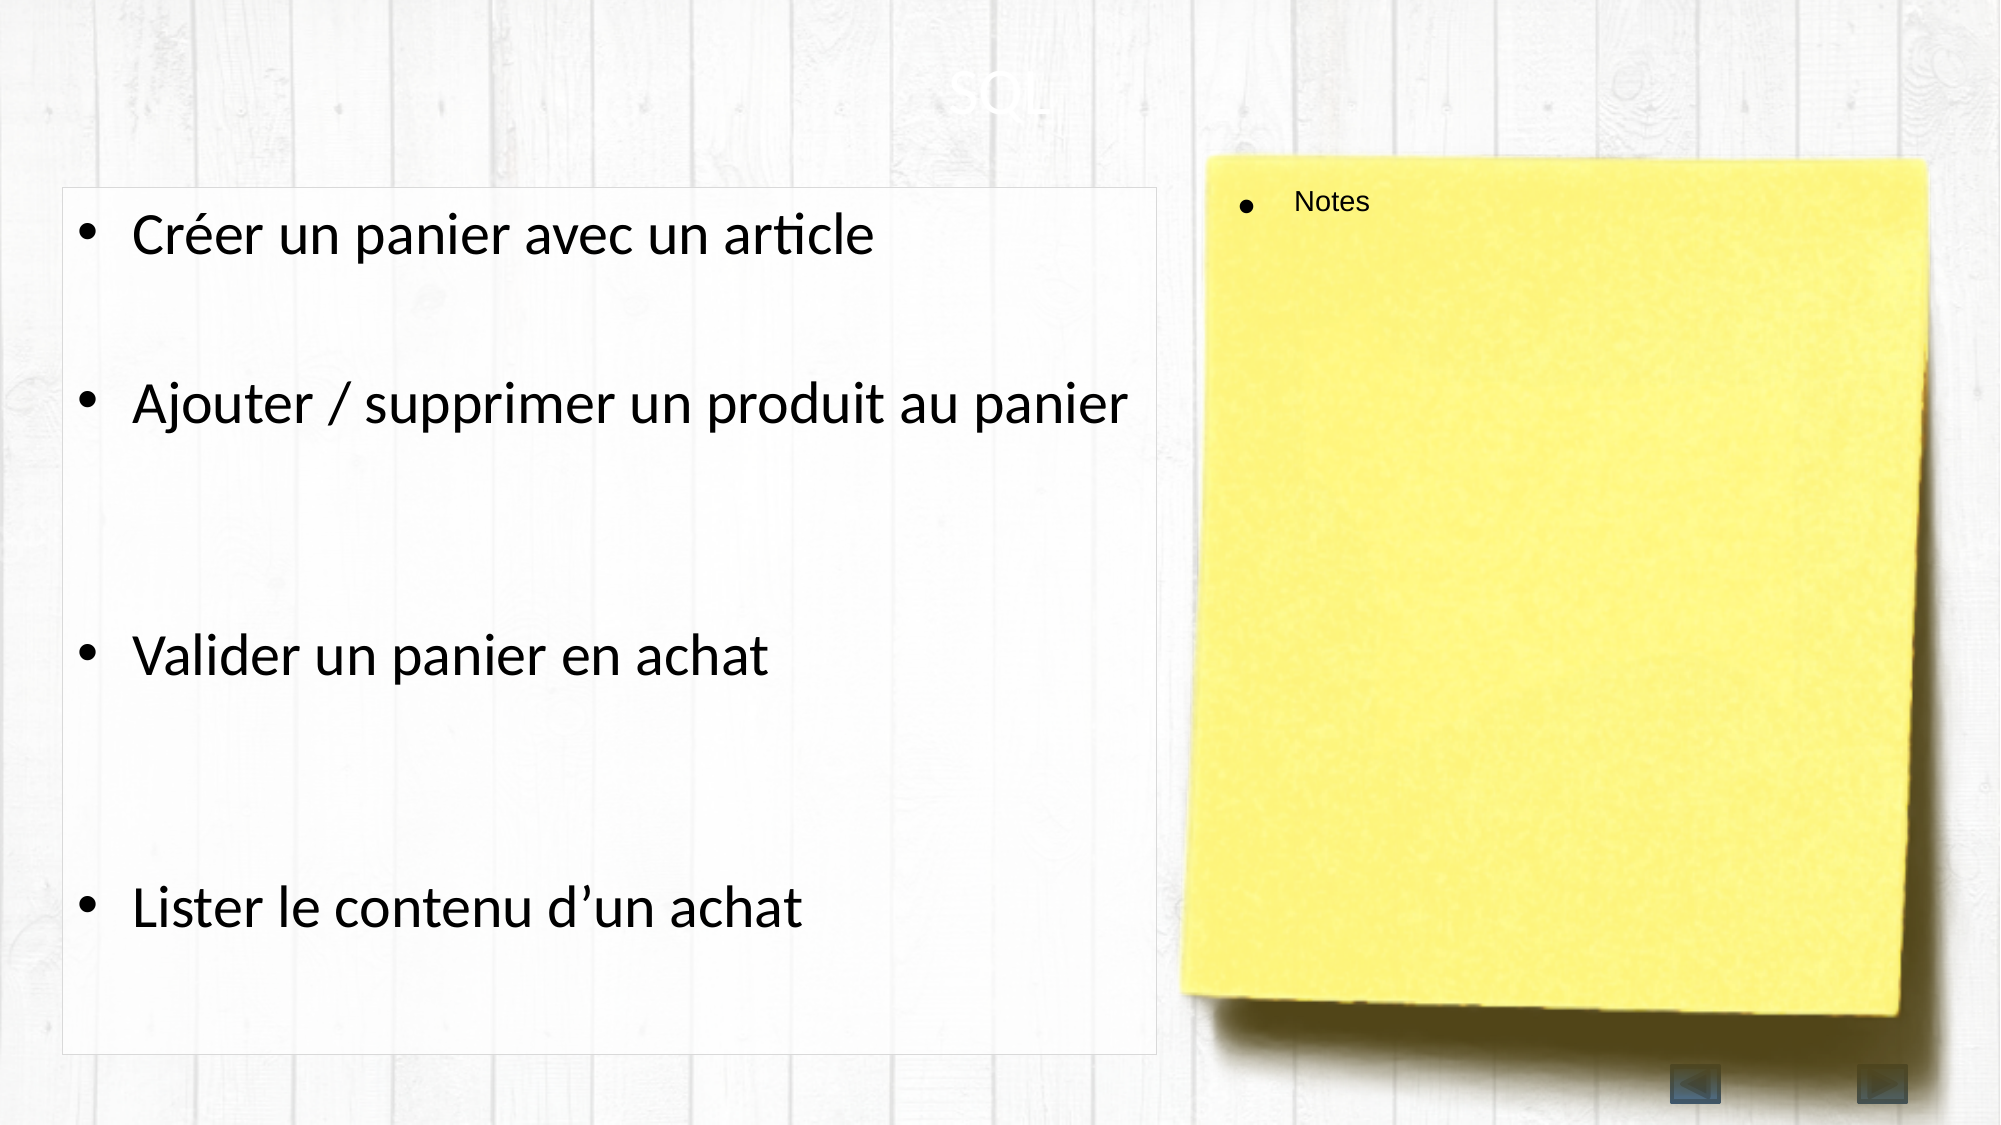

# SQL
Notes
Créer un panier avec un article

Ajouter / supprimer un produit au panier

Valider un panier en achat

Lister le contenu d’un achat